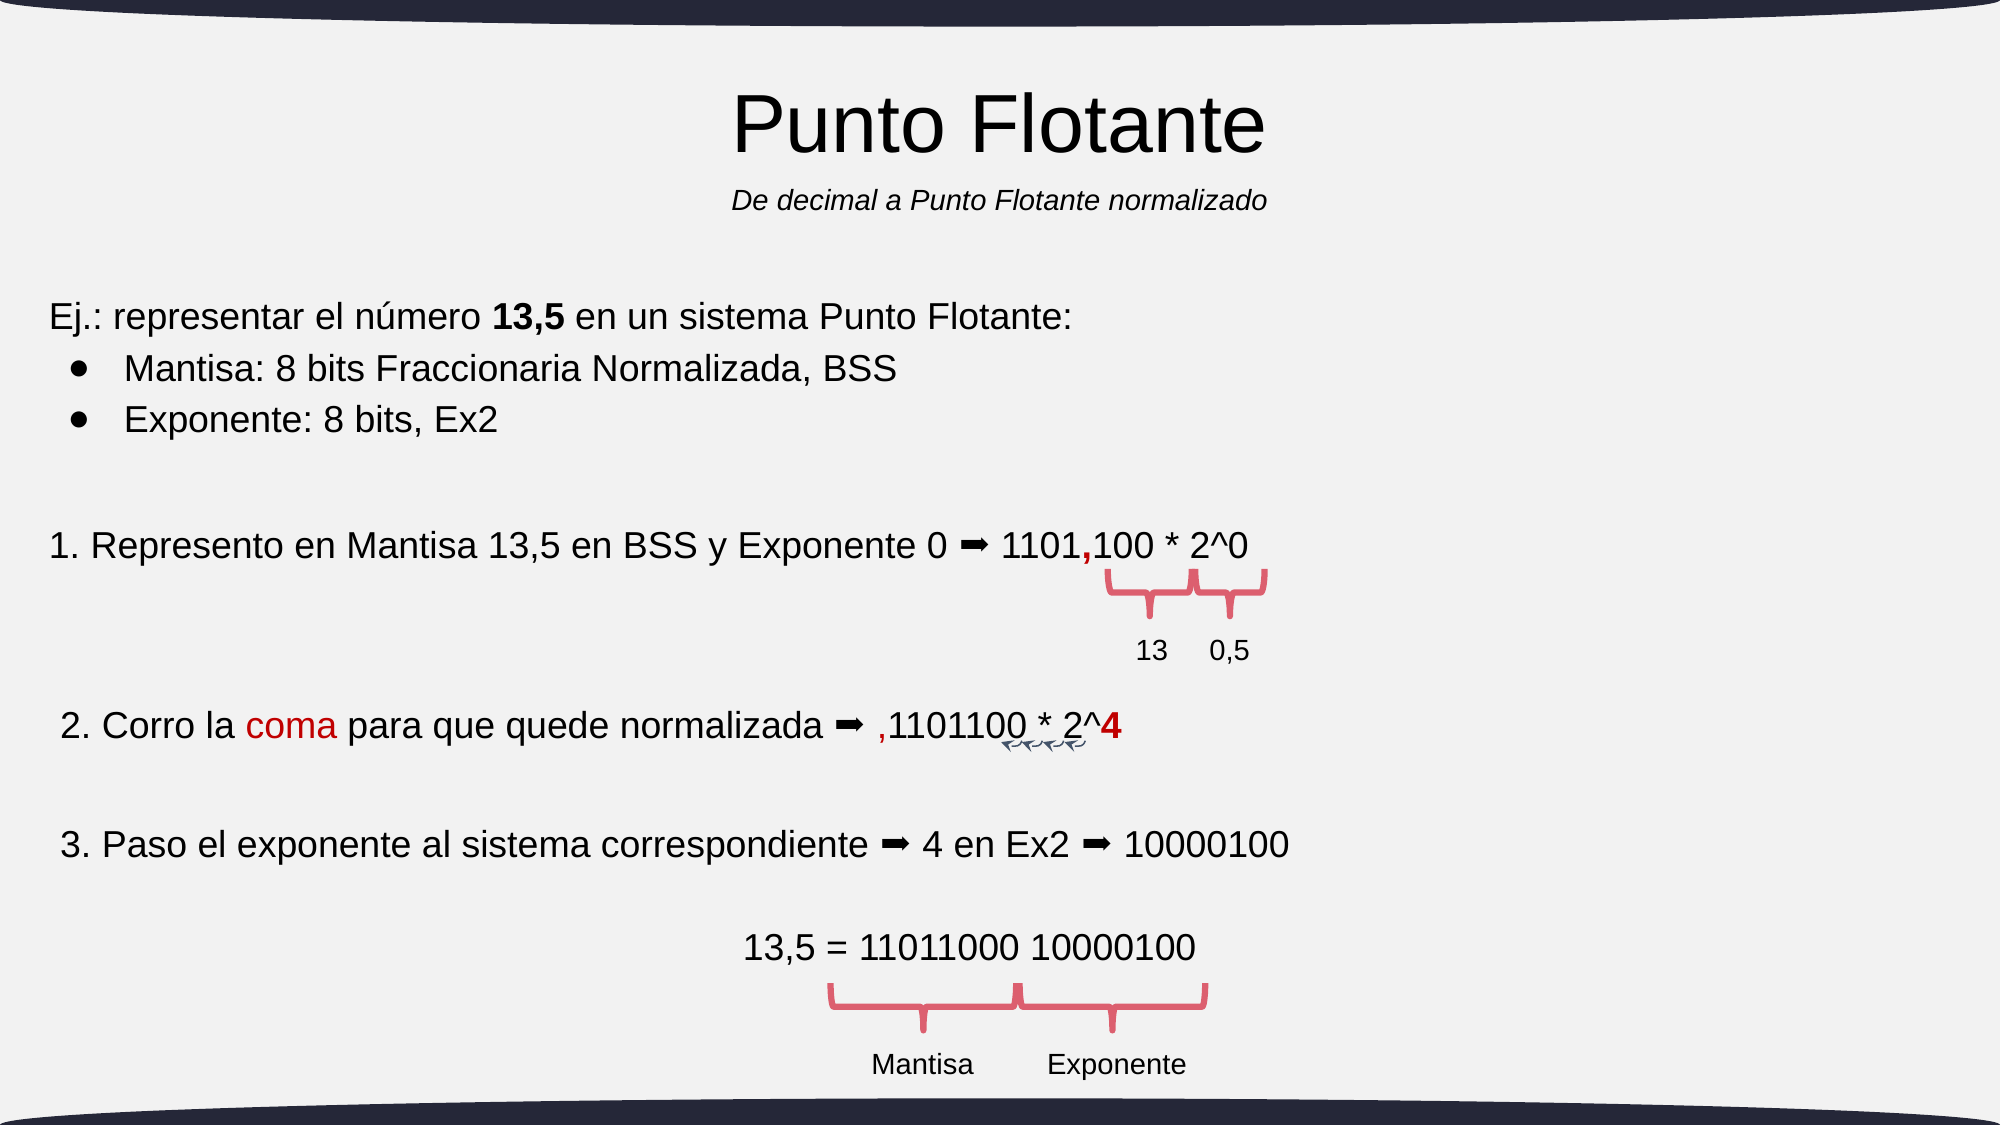

# Punto Flotante
De decimal a Punto Flotante normalizado
Ej.: representar el número 13,5 en un sistema Punto Flotante:
Mantisa: 8 bits Fraccionaria Normalizada, BSS
Exponente: 8 bits, Ex2
1. Represento en Mantisa 13,5 en BSS y Exponente 0 🠲 1101,100 * 2^0

13

0,5
2. Corro la coma para que quede normalizada 🠲 ,1101100 * 2^4

3. Paso el exponente al sistema correspondiente 🠲 4 en Ex2 🠲 10000100
13,5 = 11011000 10000100

Mantisa

Exponente